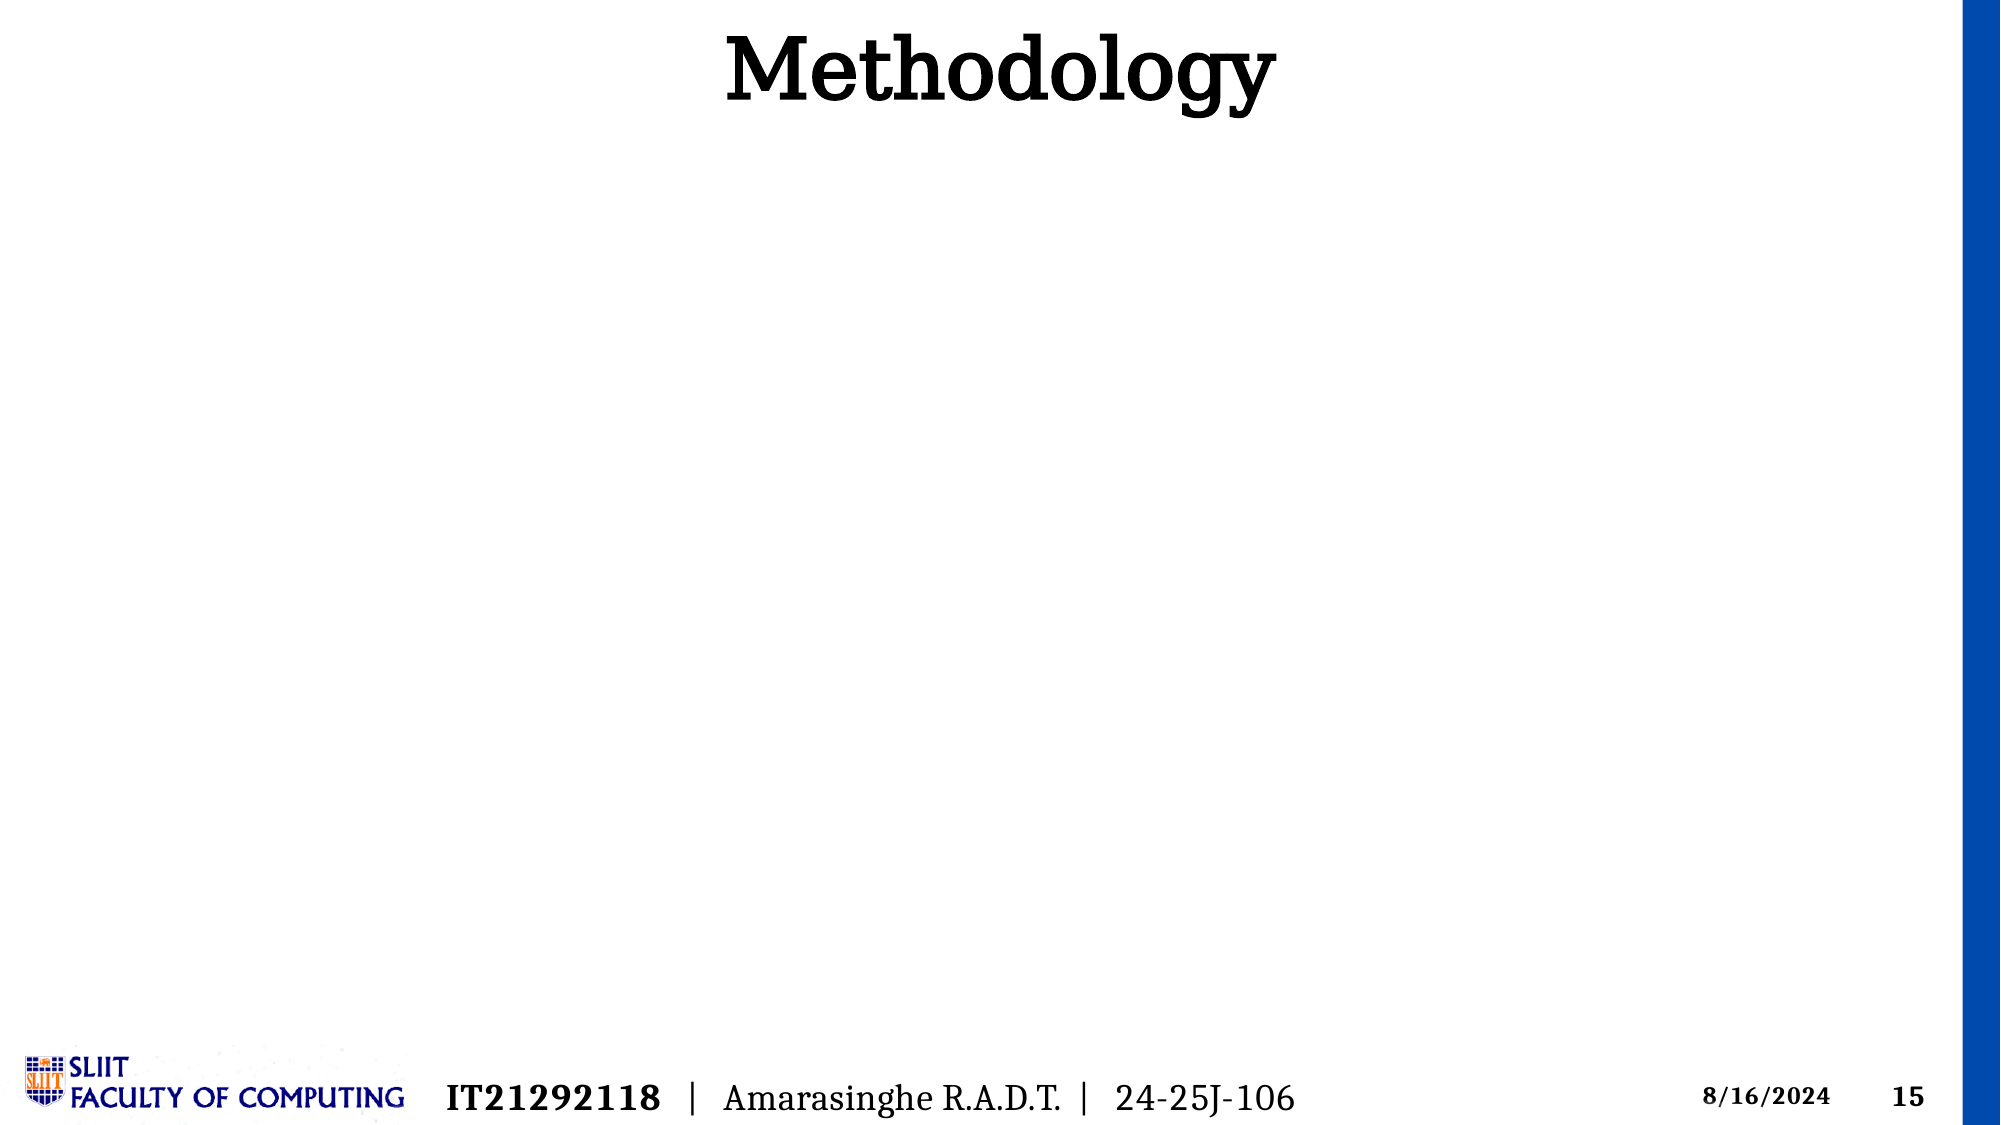

# Methodology

IT21292118   |   Amarasinghe R.A.D.T.  |   24-25J-106